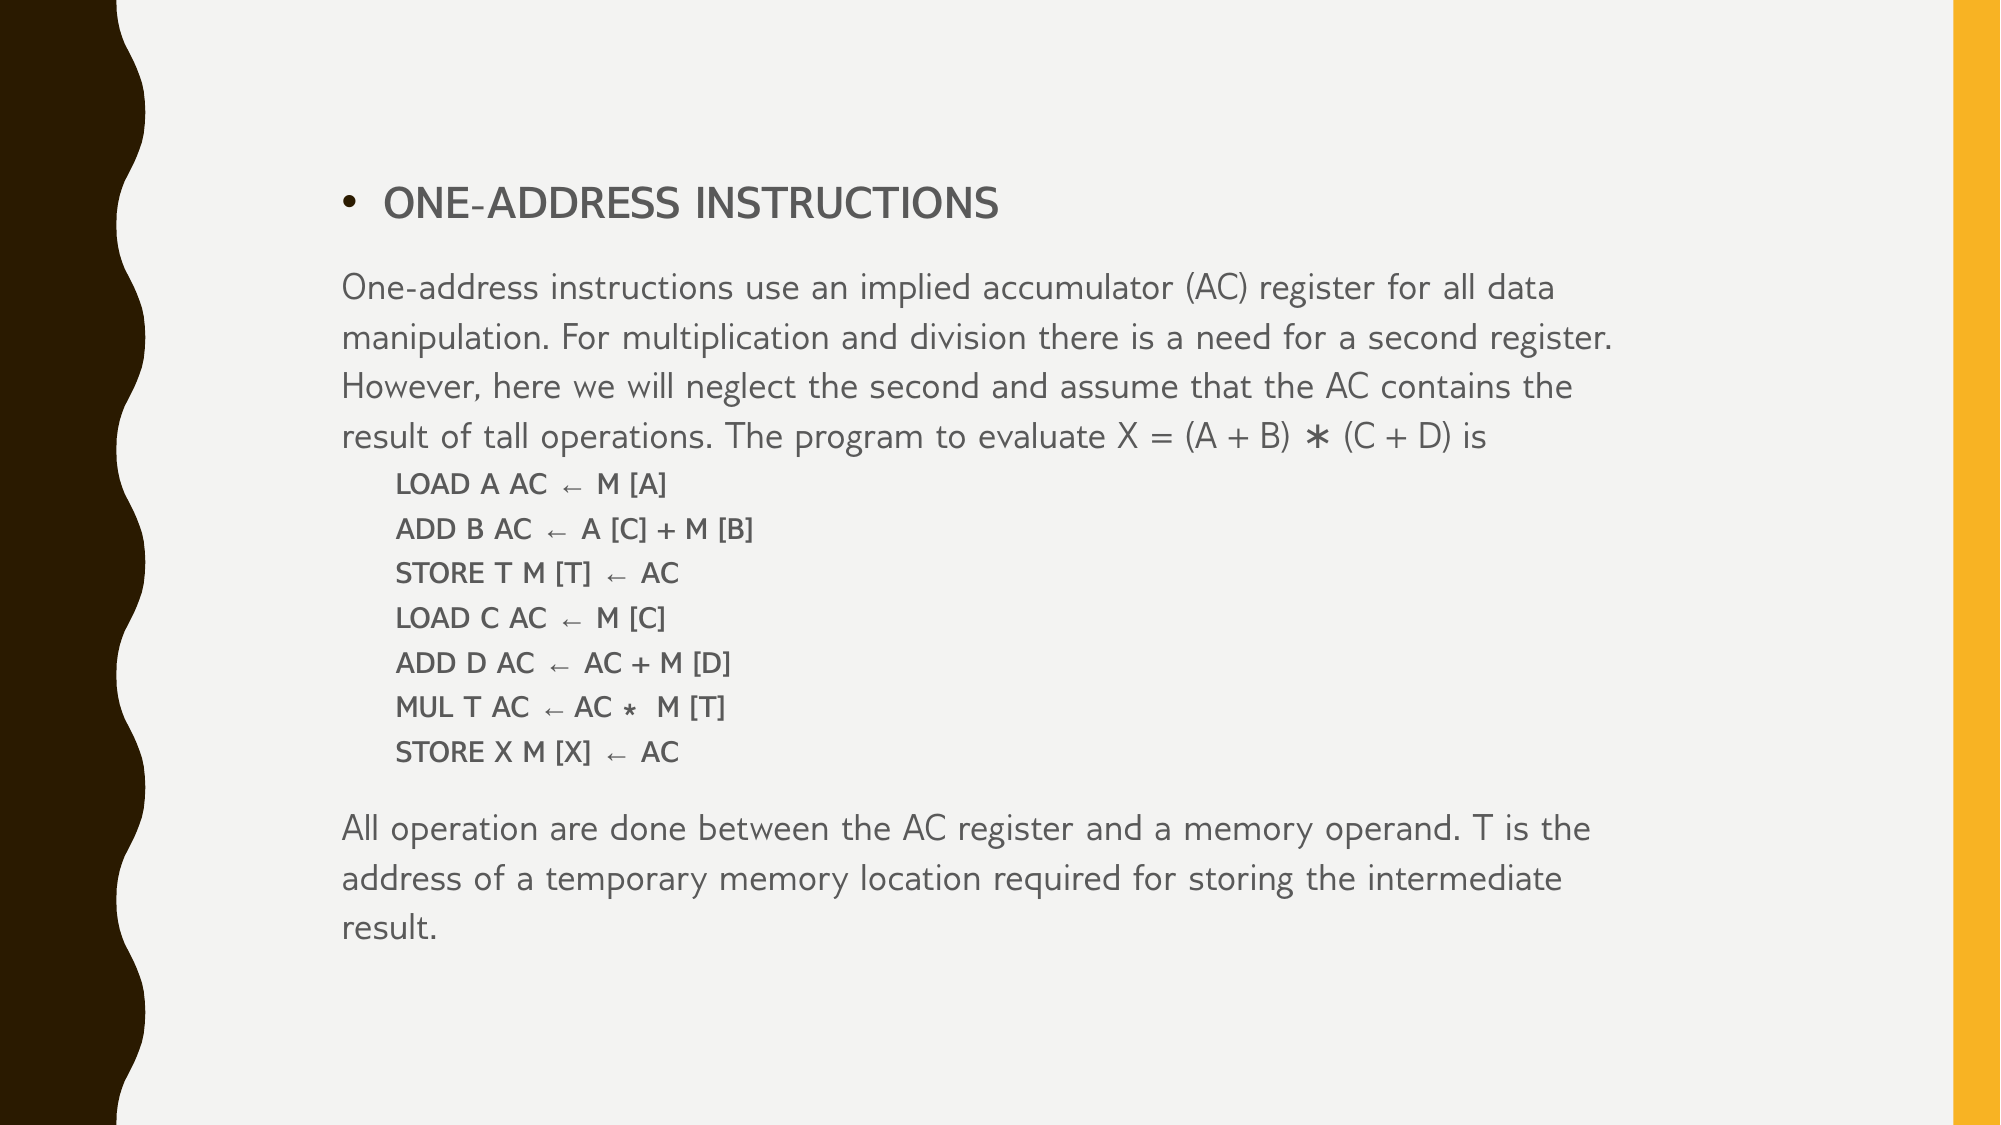

ONE-ADDRESS INSTRUCTIONS

One-address instructions use an implied accumulator (AC) register for all data manipulation. For multiplication and division there is a need for a second register. However, here we will neglect the second and assume that the AC contains the result of tall operations. The program to evaluate X = (A + B) ∗ (C + D) is
	LOAD A AC ← M [A]
	ADD B AC ← A [C] + M [B]
	STORE T M [T] ← AC
	LOAD C AC ← M [C]
	ADD D AC ← AC + M [D]
	MUL T AC ← AC ∗ M [T]
	STORE X M [X] ← AC

All operation are done between the AC register and a memory operand. T is the address of a temporary memory location required for storing the intermediate result.